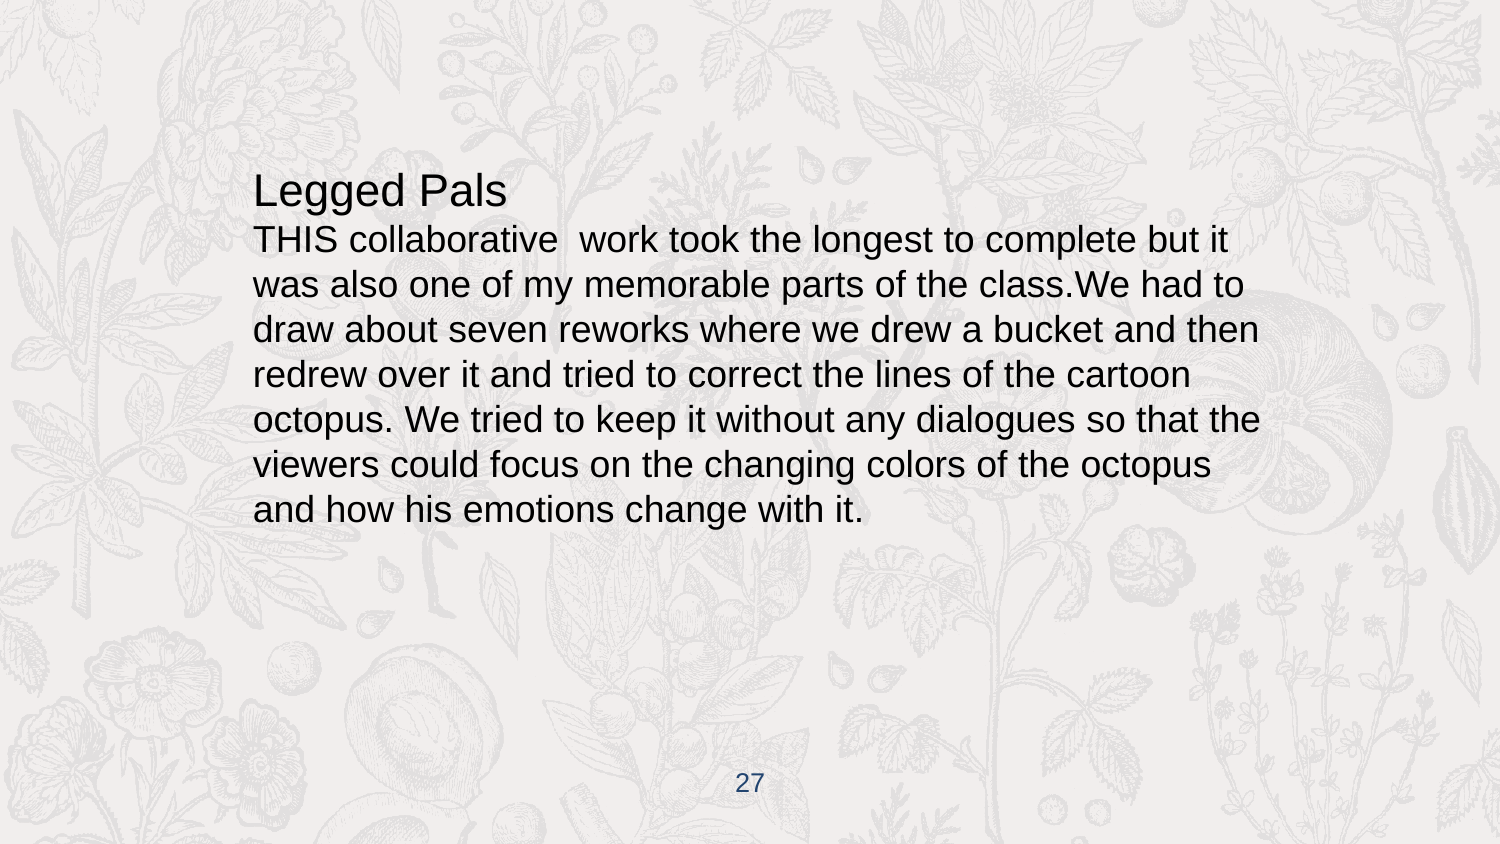

Legged Pals
THIS collaborative  work took the longest to complete but it was also one of my memorable parts of the class.We had to draw about seven reworks where we drew a bucket and then redrew over it and tried to correct the lines of the cartoon octopus. We tried to keep it without any dialogues so that the viewers could focus on the changing colors of the octopus and how his emotions change with it.
27